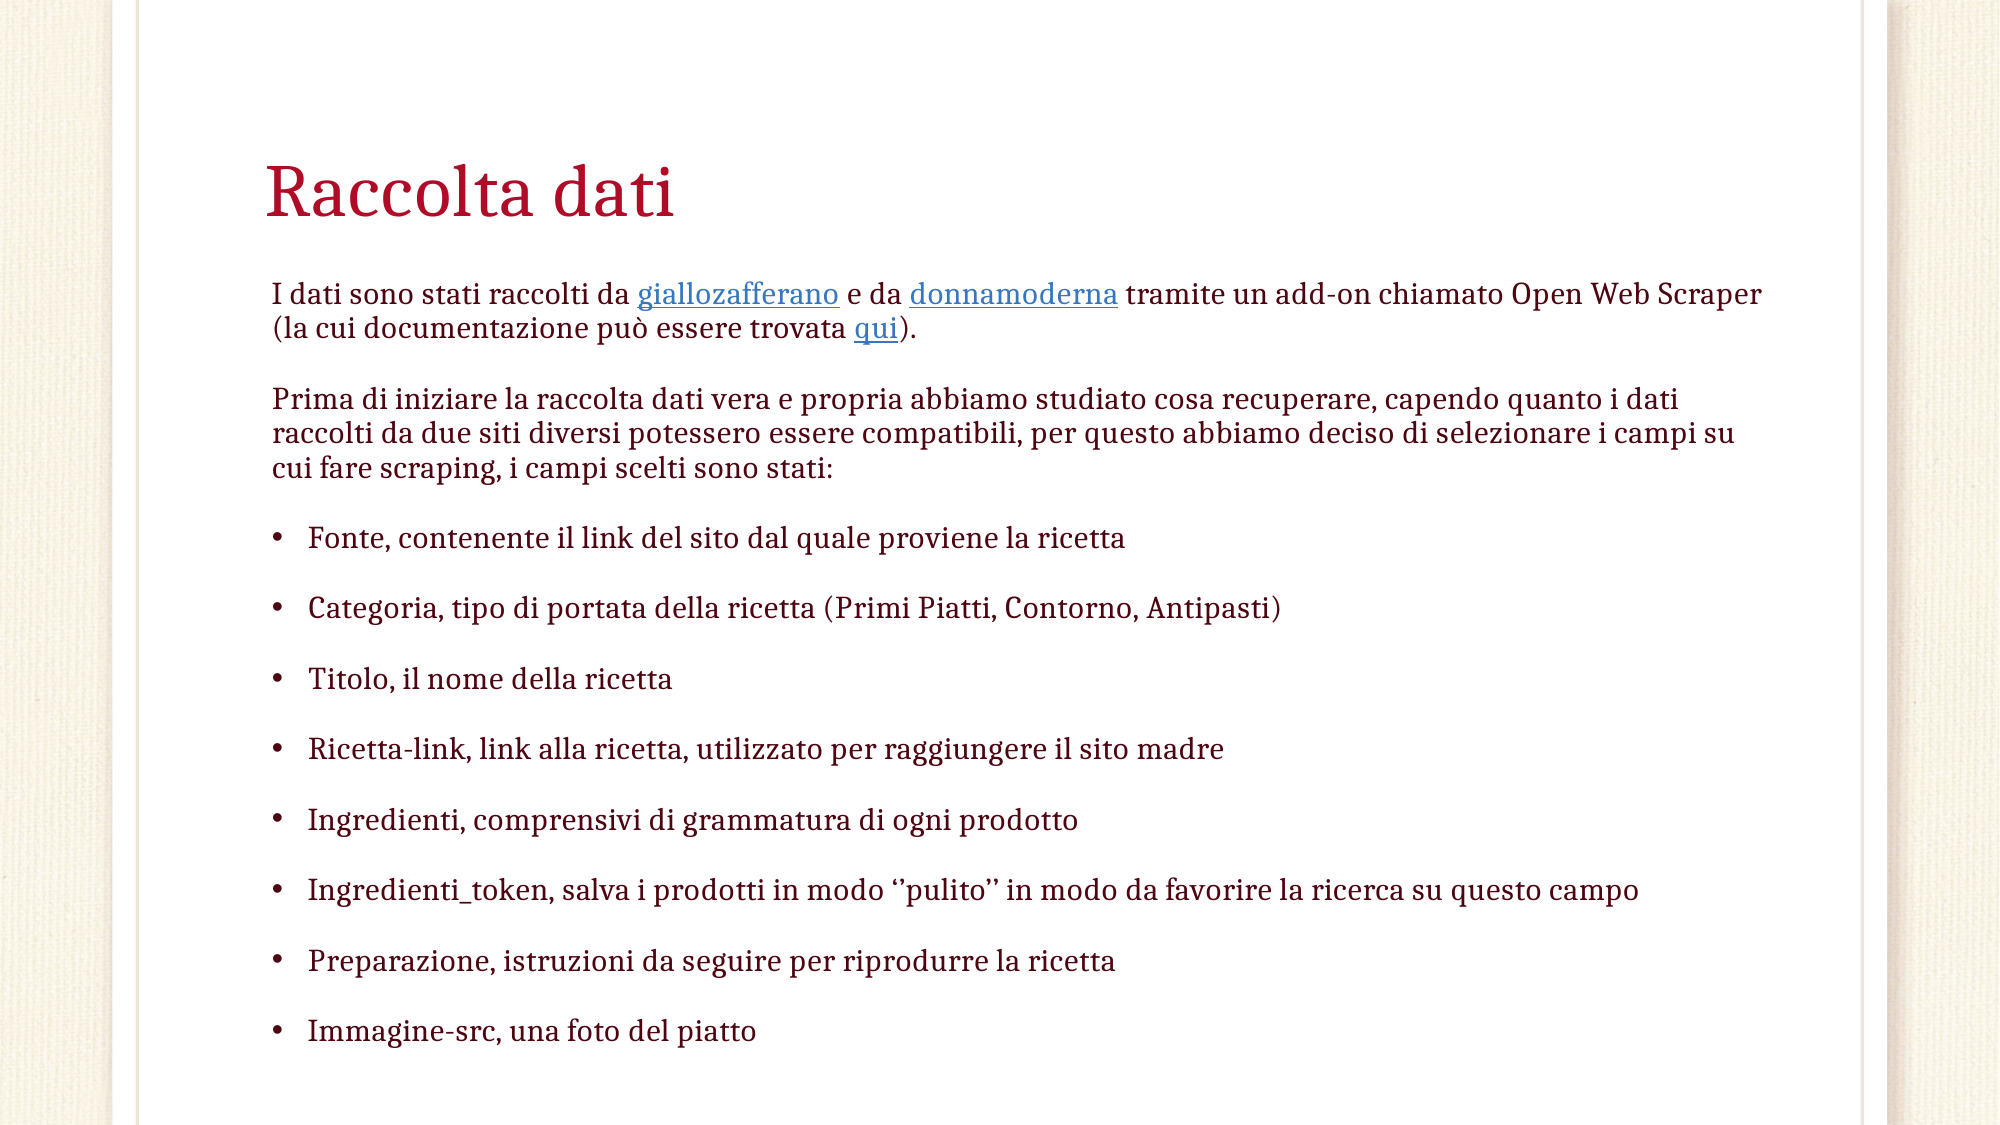

# Raccolta dati
I dati sono stati raccolti da giallozafferano e da donnamoderna tramite un add-on chiamato Open Web Scraper (la cui documentazione può essere trovata qui).
Prima di iniziare la raccolta dati vera e propria abbiamo studiato cosa recuperare, capendo quanto i dati raccolti da due siti diversi potessero essere compatibili, per questo abbiamo deciso di selezionare i campi su cui fare scraping, i campi scelti sono stati:
Fonte, contenente il link del sito dal quale proviene la ricetta
Categoria, tipo di portata della ricetta (Primi Piatti, Contorno, Antipasti)
Titolo, il nome della ricetta
Ricetta-link, link alla ricetta, utilizzato per raggiungere il sito madre
Ingredienti, comprensivi di grammatura di ogni prodotto
Ingredienti_token, salva i prodotti in modo ‘’pulito’’ in modo da favorire la ricerca su questo campo
Preparazione, istruzioni da seguire per riprodurre la ricetta
Immagine-src, una foto del piatto